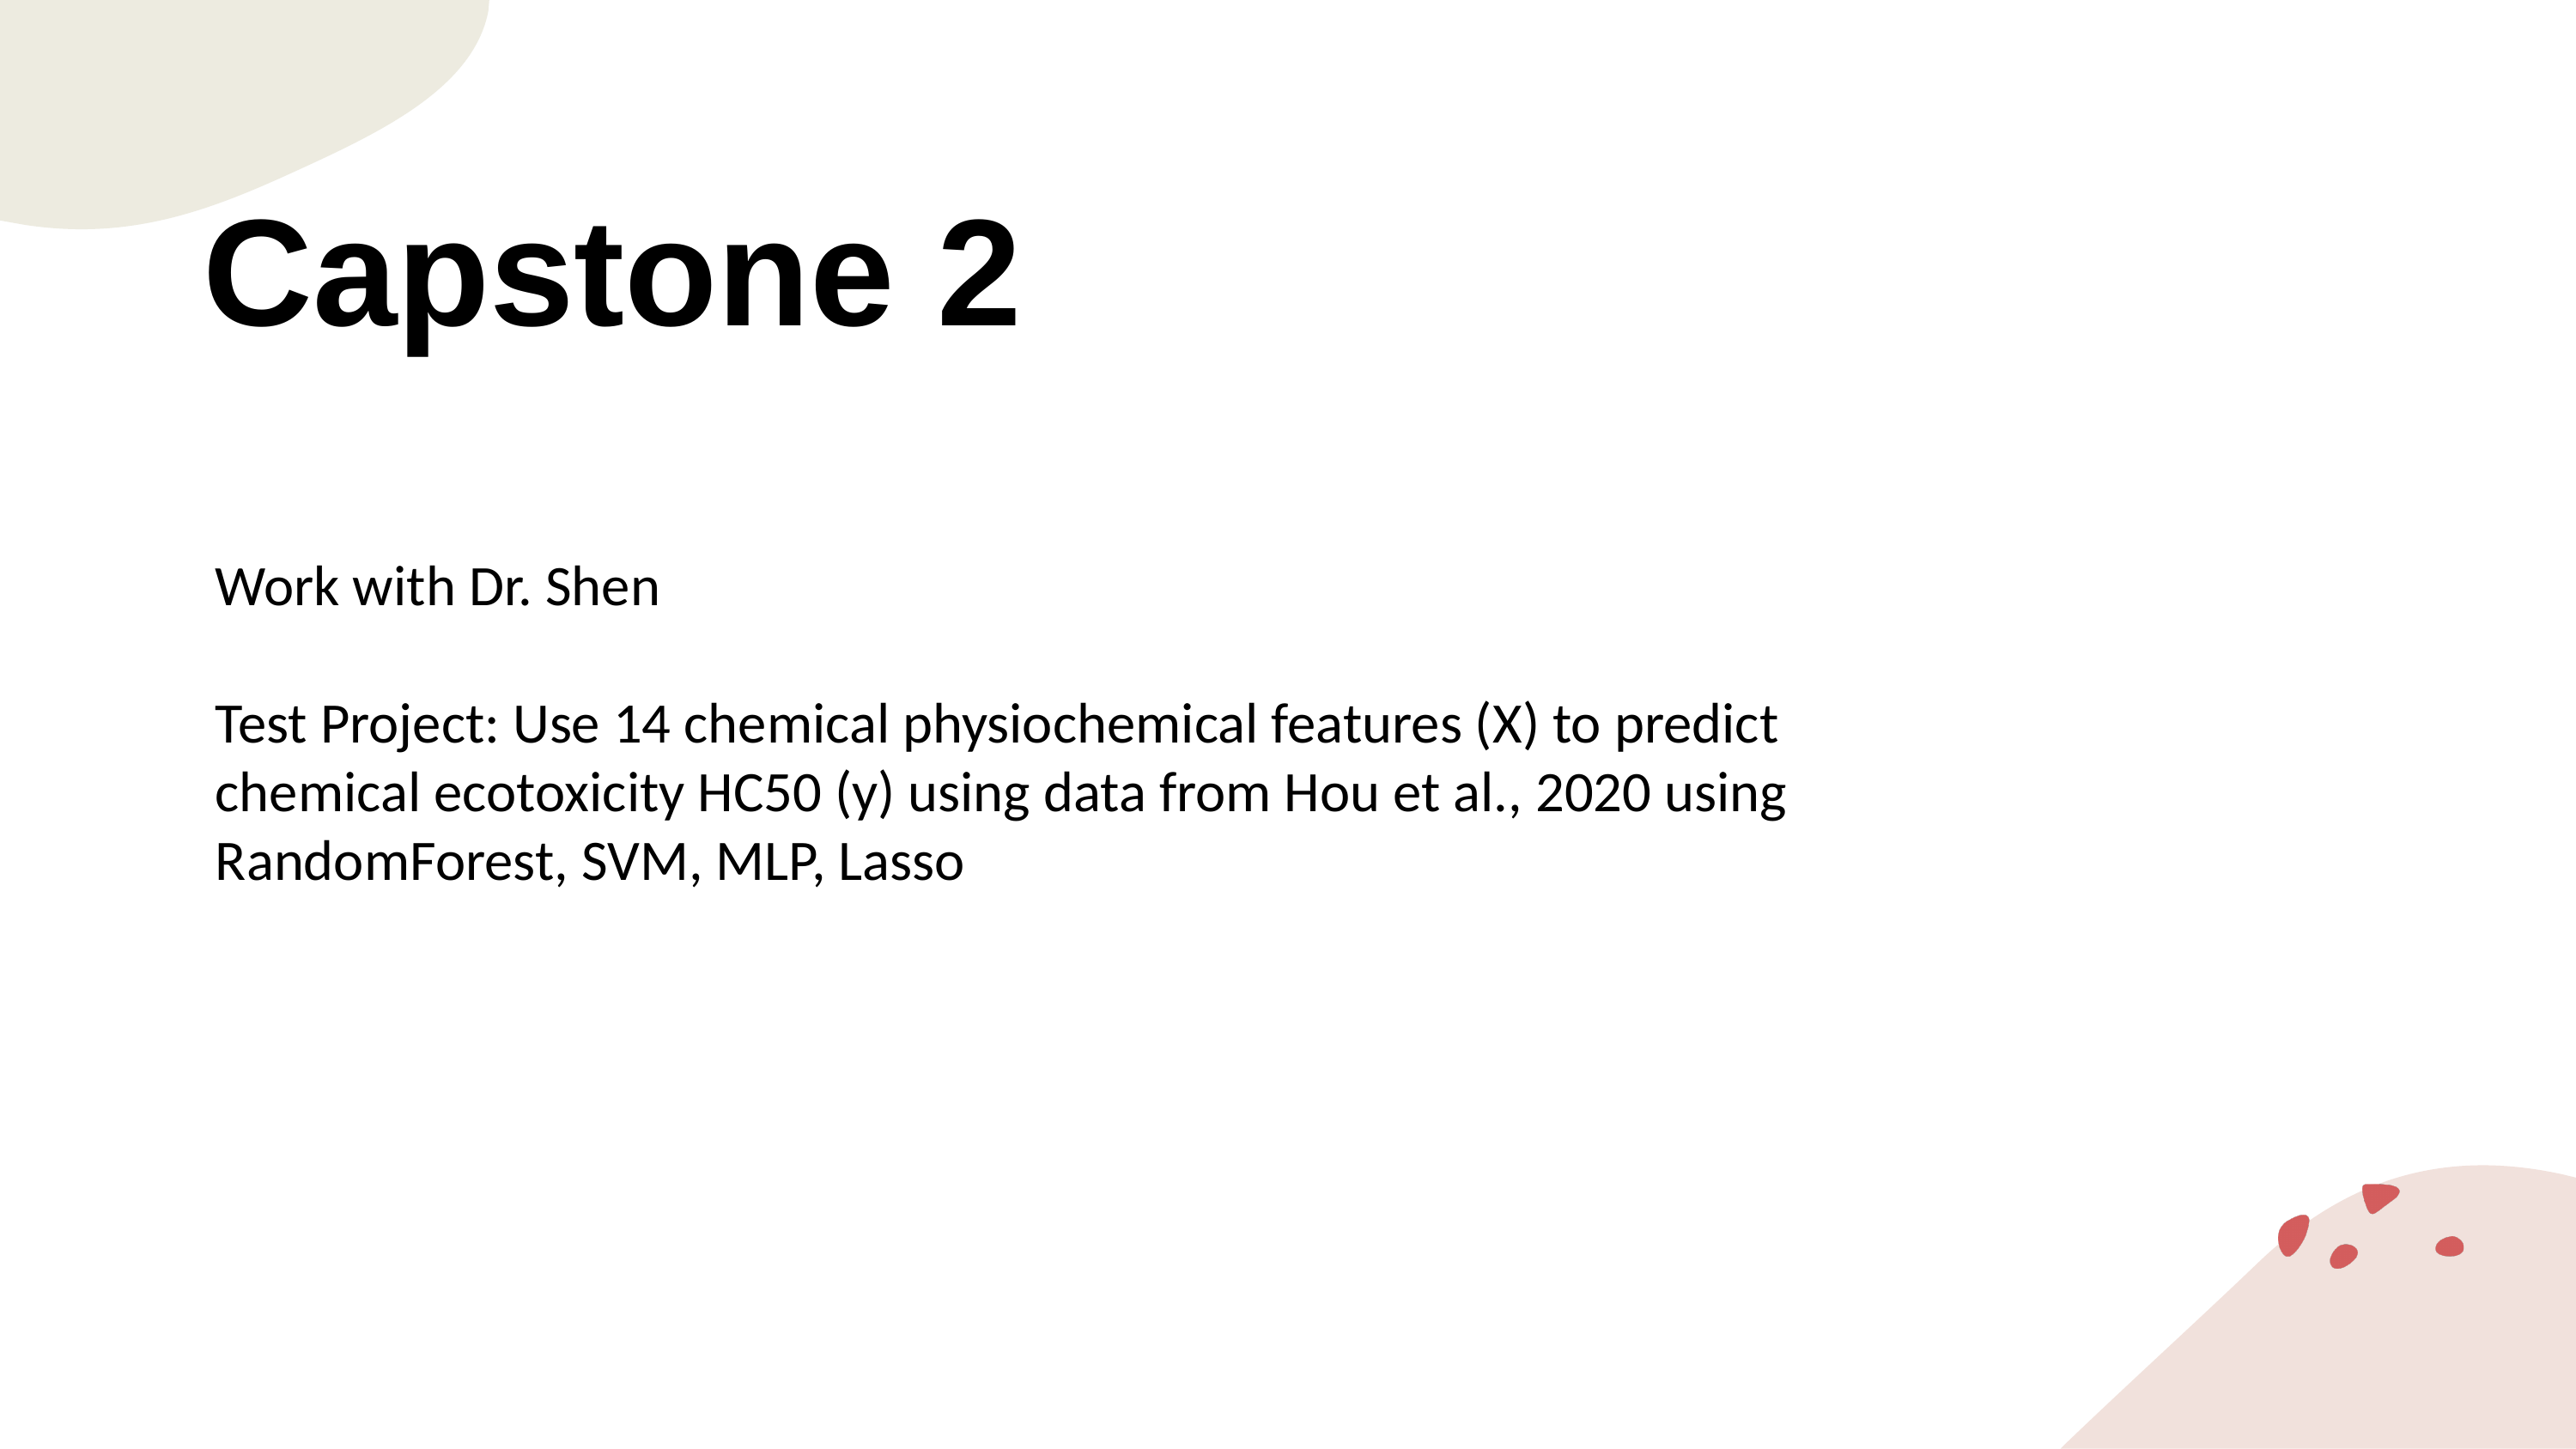

Capstone 2
Work with Dr. Shen

Test Project: Use 14 chemical physiochemical features (X) to predict chemical ecotoxicity HC50 (y) using data from Hou et al., 2020 using RandomForest, SVM, MLP, Lasso